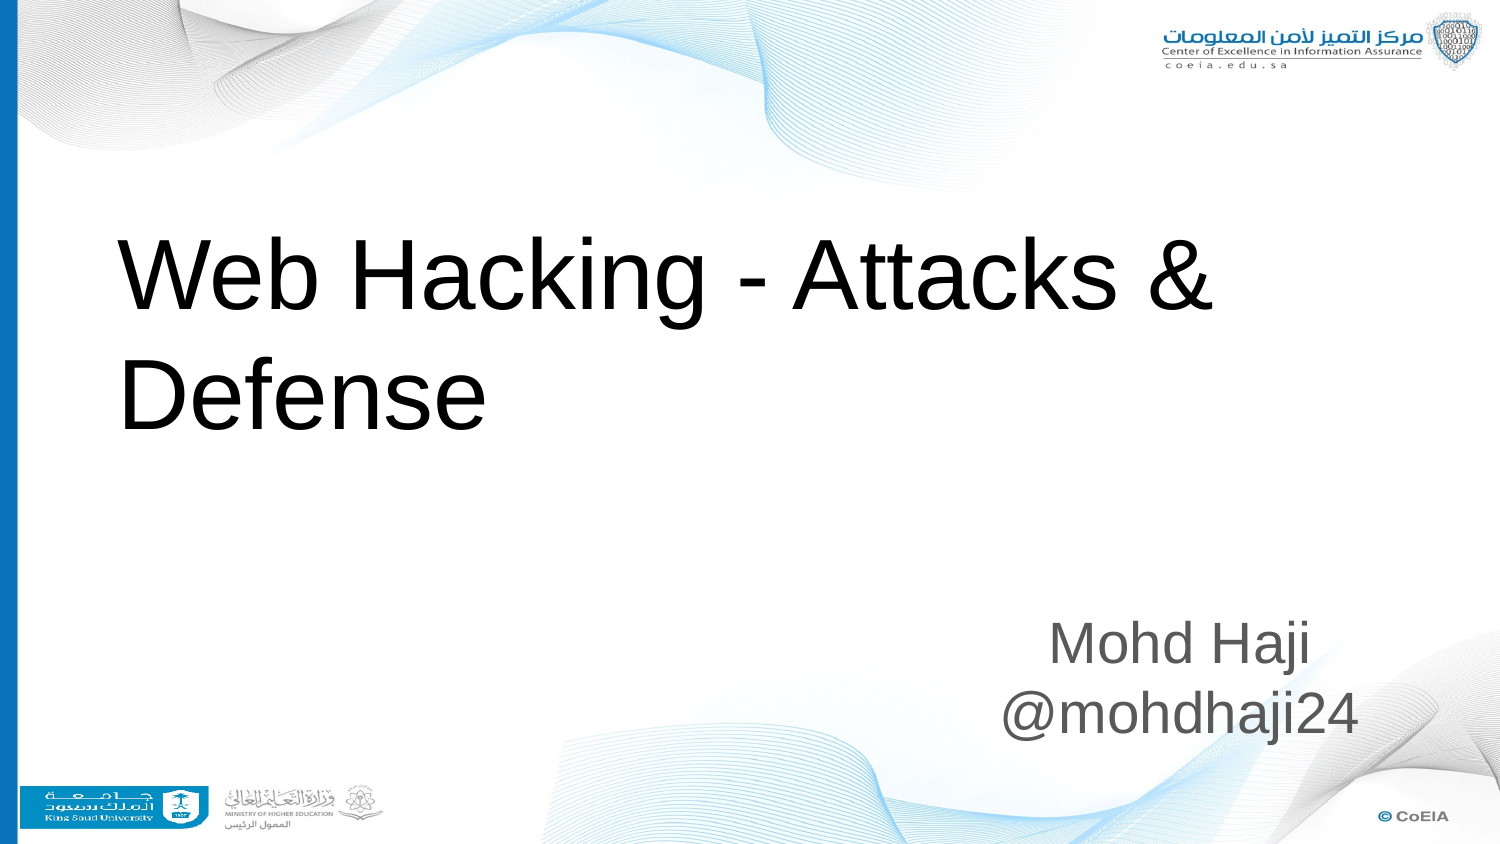

# Web Hacking - Attacks & Defense
Mohd Haji
@mohdhaji24